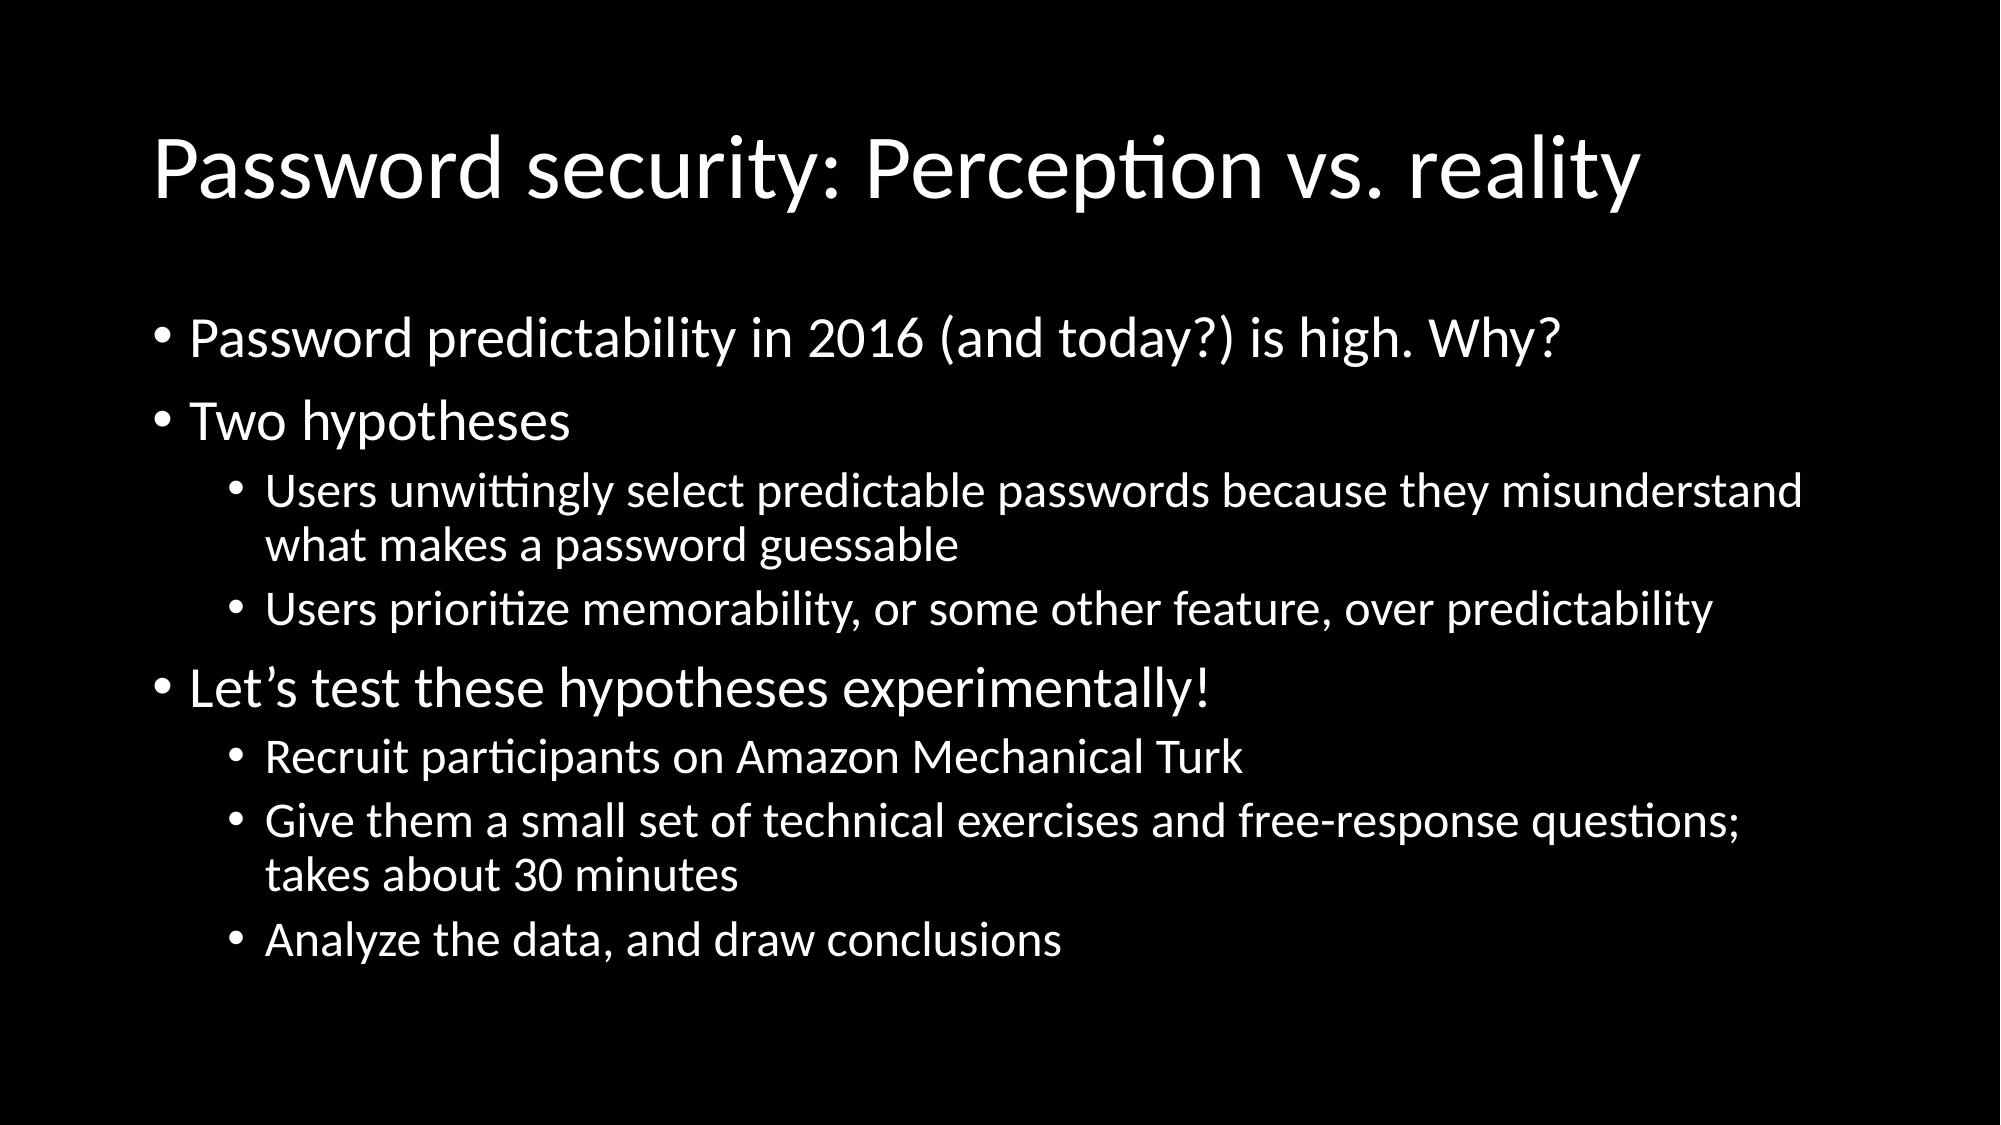

# Password security: Perception vs. reality
Password predictability in 2016 (and today?) is high. Why?
Two hypotheses
Users unwittingly select predictable passwords because they misunderstand what makes a password guessable
Users prioritize memorability, or some other feature, over predictability
Let’s test these hypotheses experimentally!
Recruit participants on Amazon Mechanical Turk
Give them a small set of technical exercises and free-response questions; takes about 30 minutes
Analyze the data, and draw conclusions